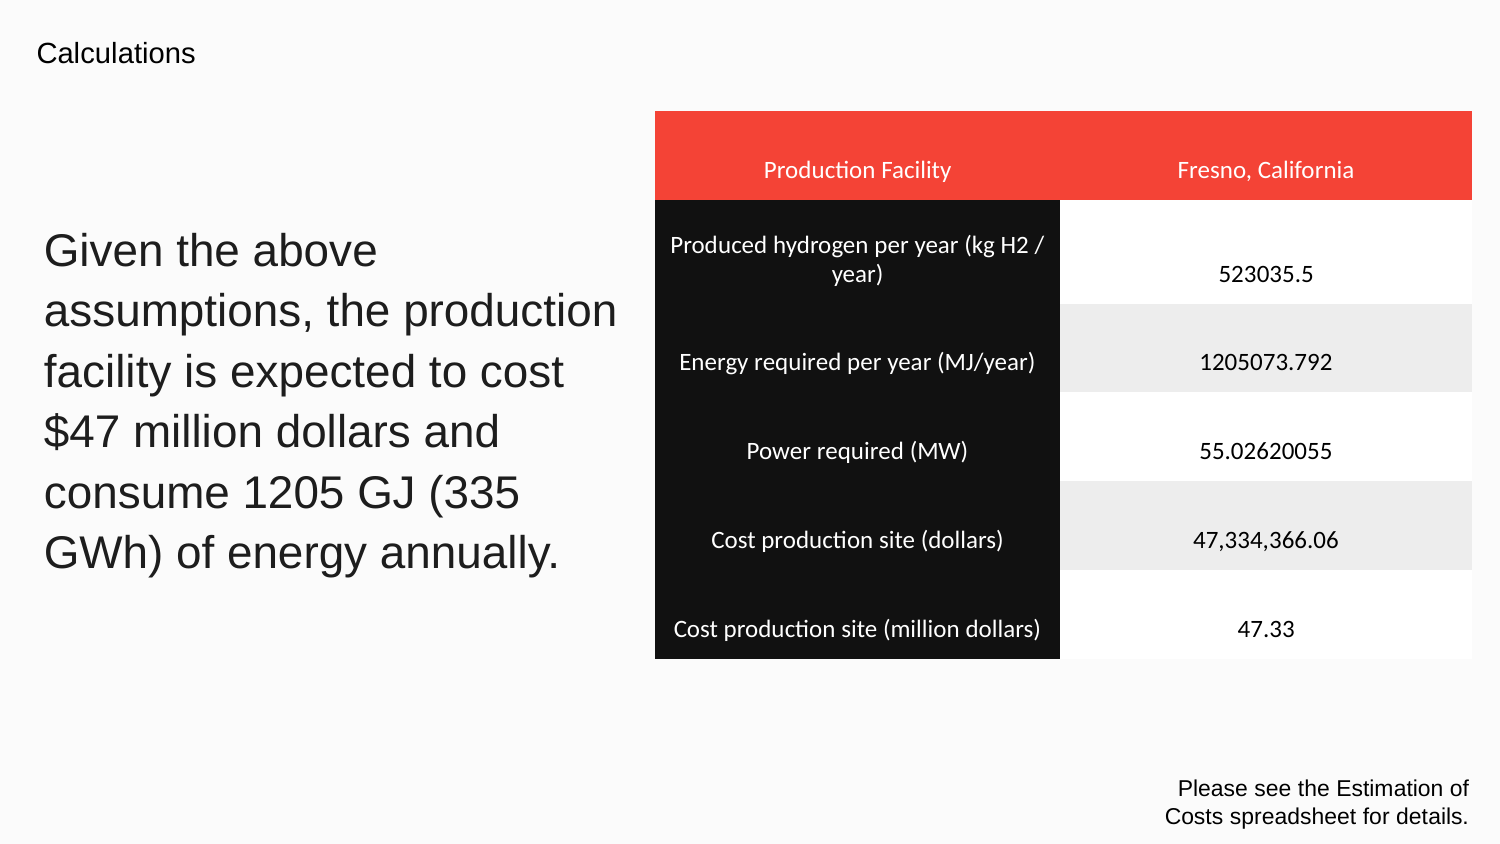

Calculations
| Production Facility | Fresno, California |
| --- | --- |
| Produced hydrogen per year (kg H2 / year) | 523035.5 |
| Energy required per year (MJ/year) | 1205073.792 |
| Power required (MW) | 55.02620055 |
| Cost production site (dollars) | 47,334,366.06 |
| Cost production site (million dollars) | 47.33 |
|  |  |
Given the above assumptions, the production facility is expected to cost $47 million dollars and consume 1205 GJ (335 GWh) of energy annually.
Please see the Estimation of Costs spreadsheet for details.